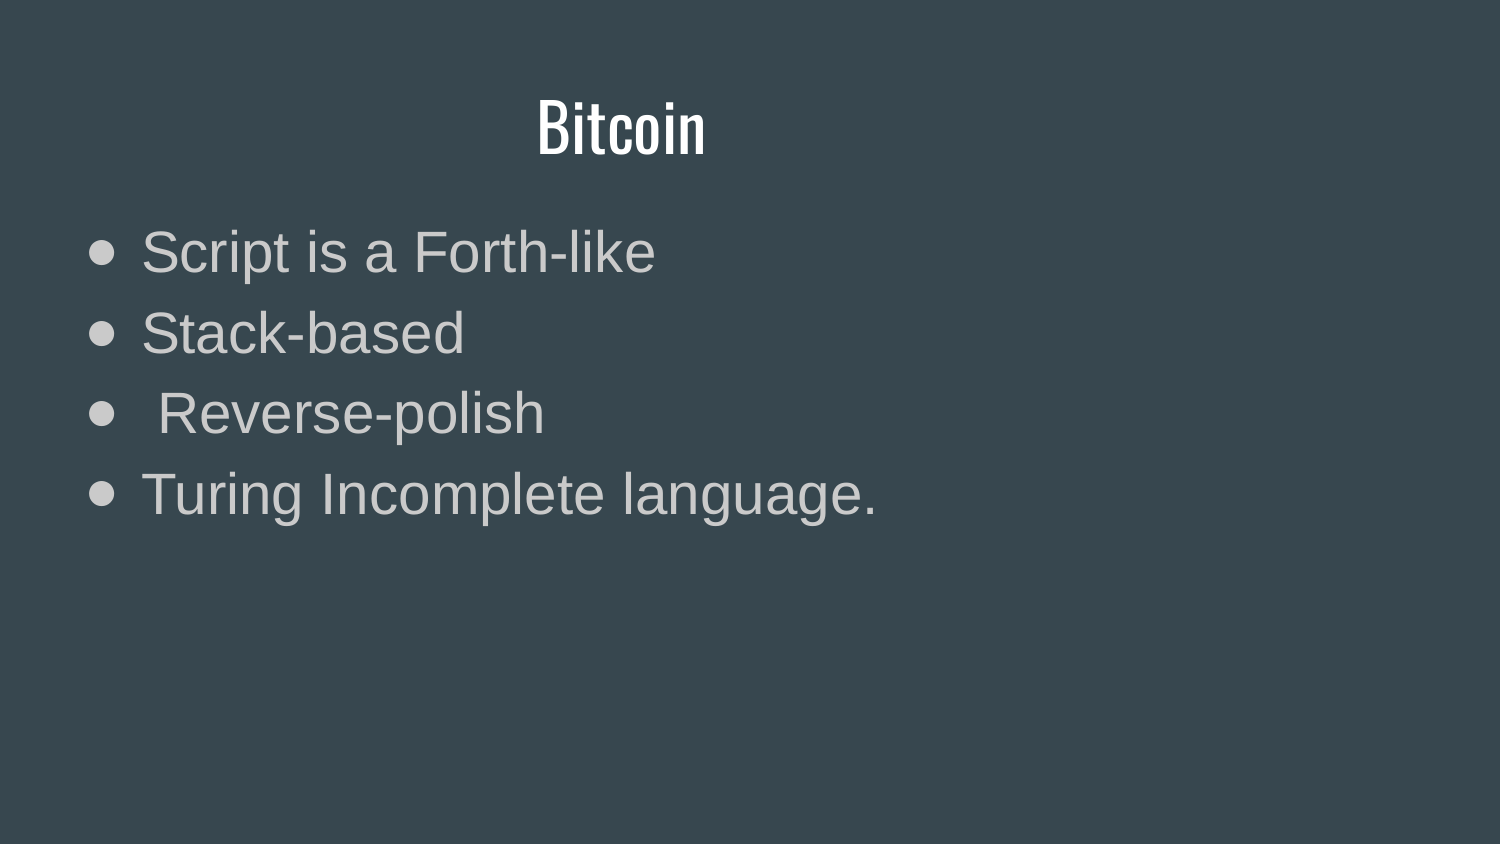

# Bitcoin
Script is a Forth-like
Stack-based
 Reverse-polish
Turing Incomplete language.